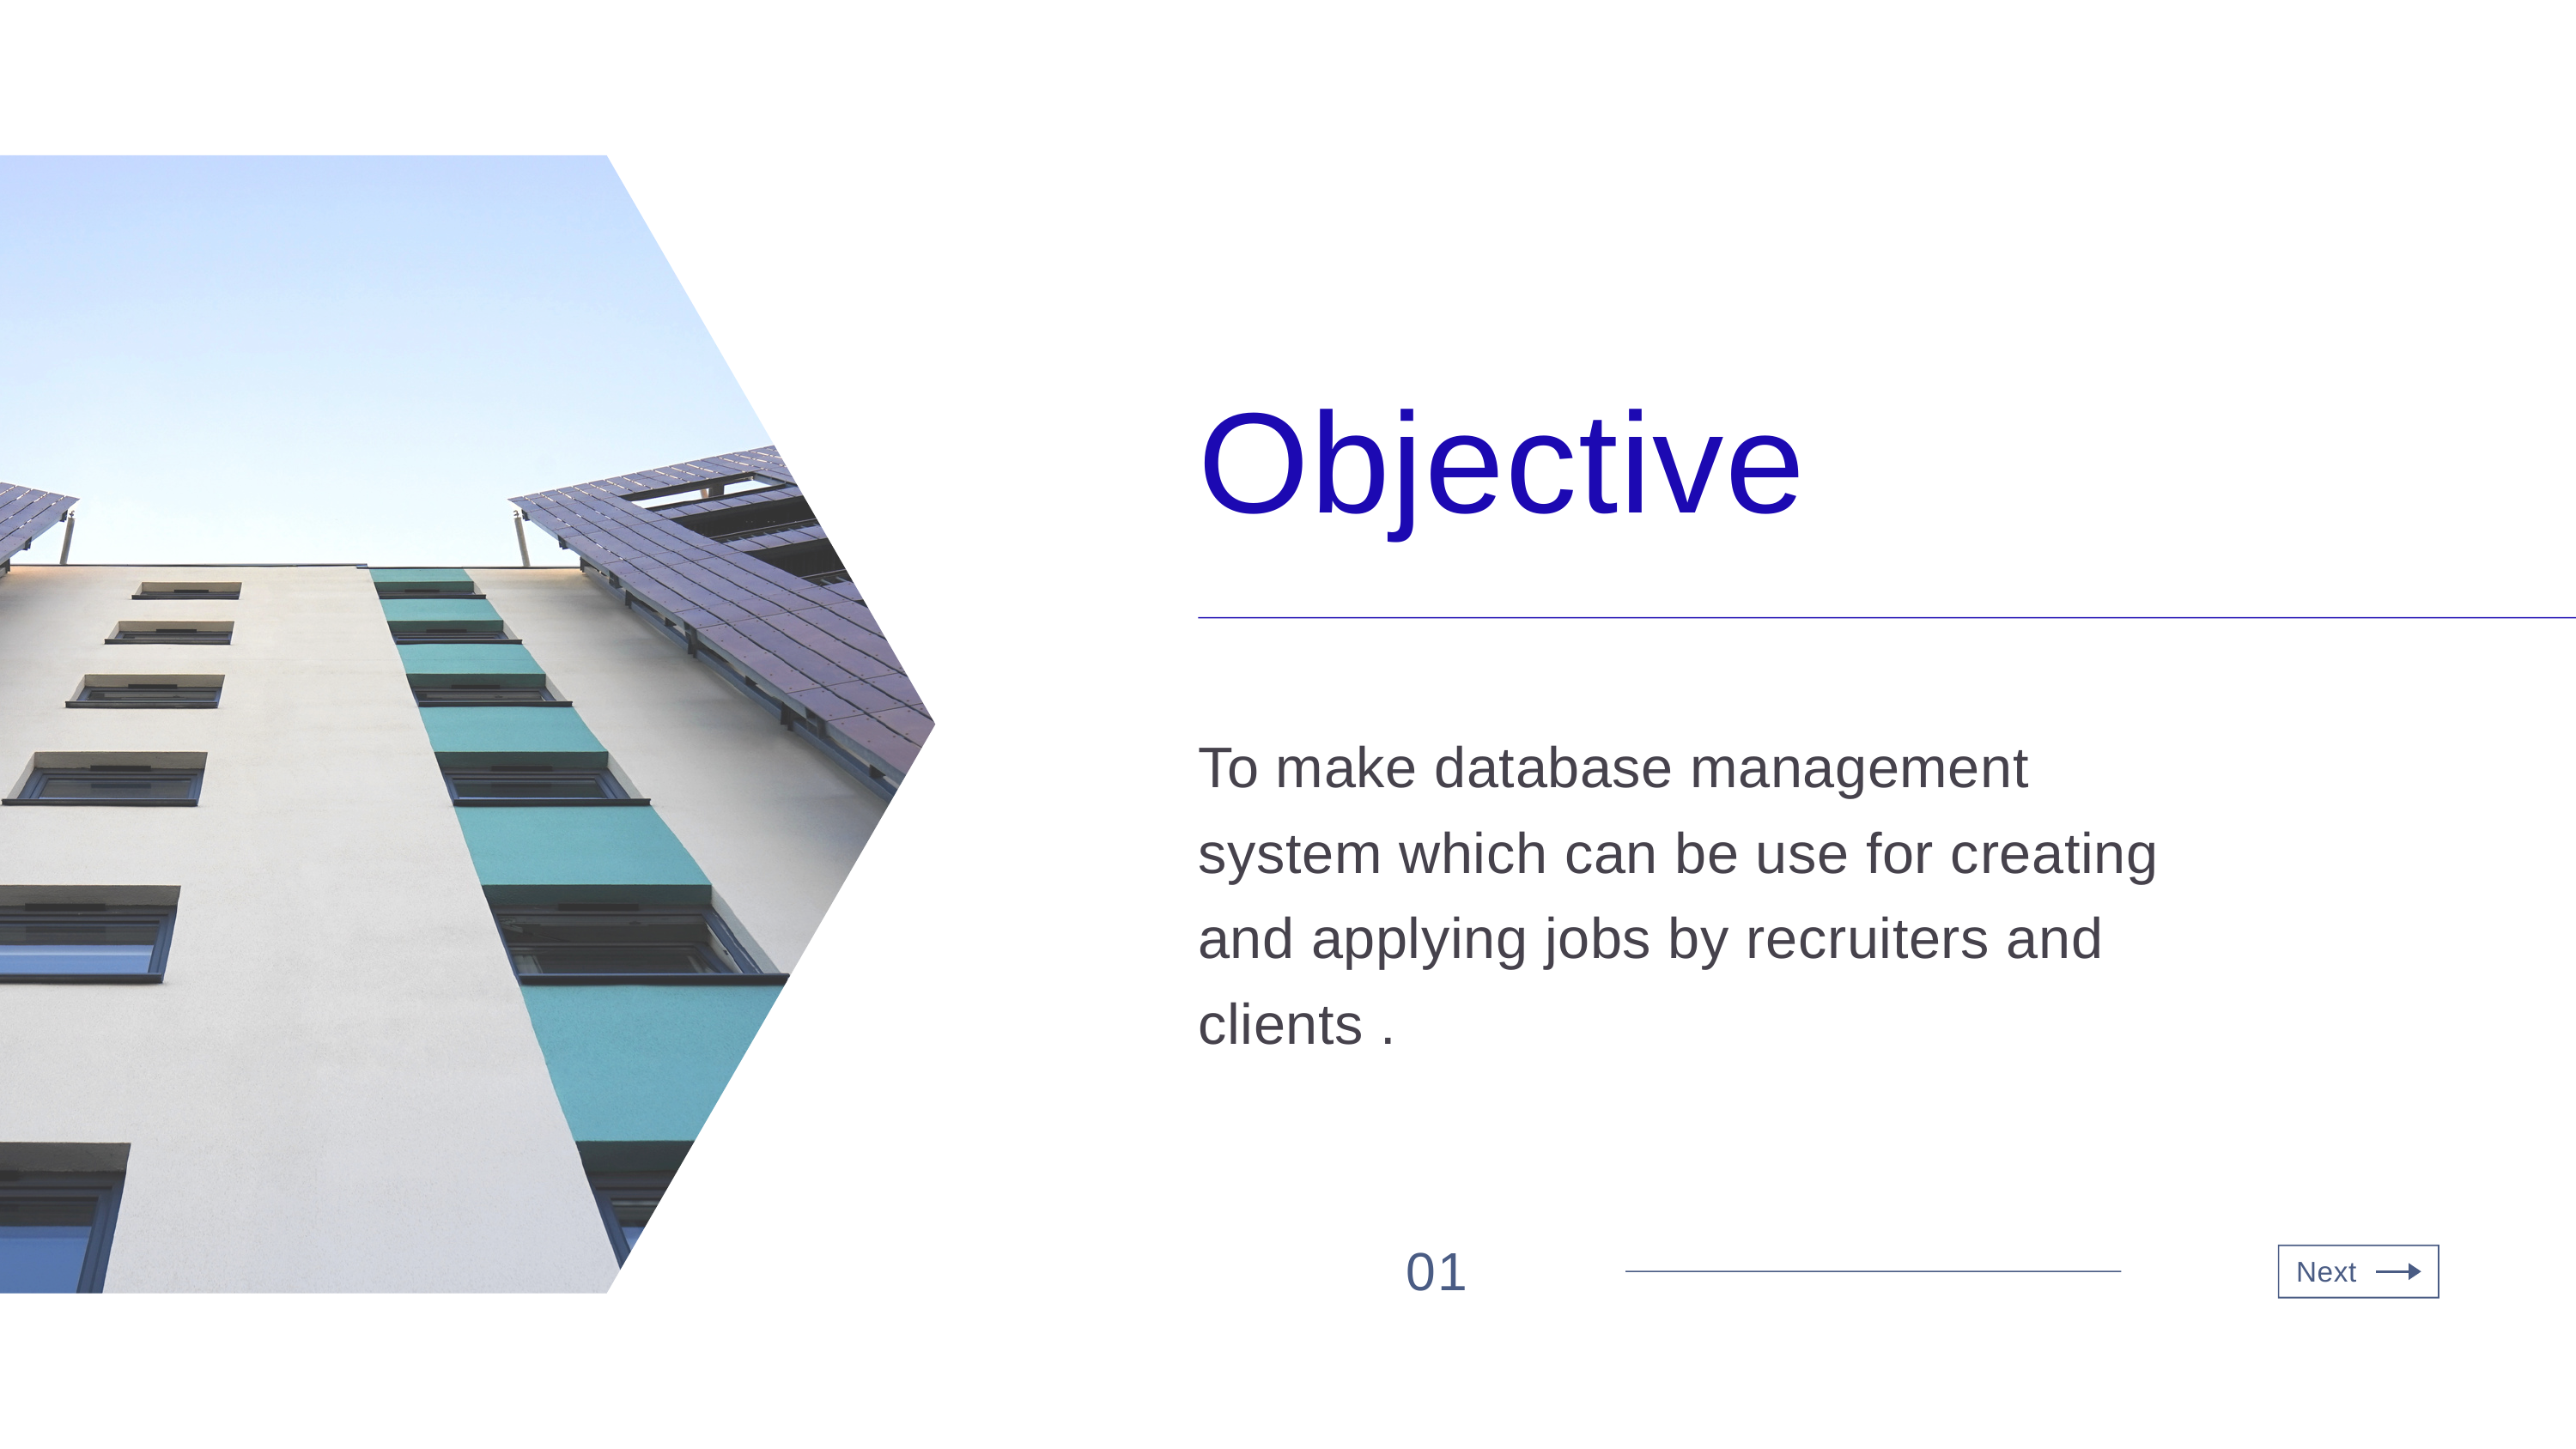

Objective

To make database management system which can be use for creating and applying jobs by recruiters and clients .
01

Next